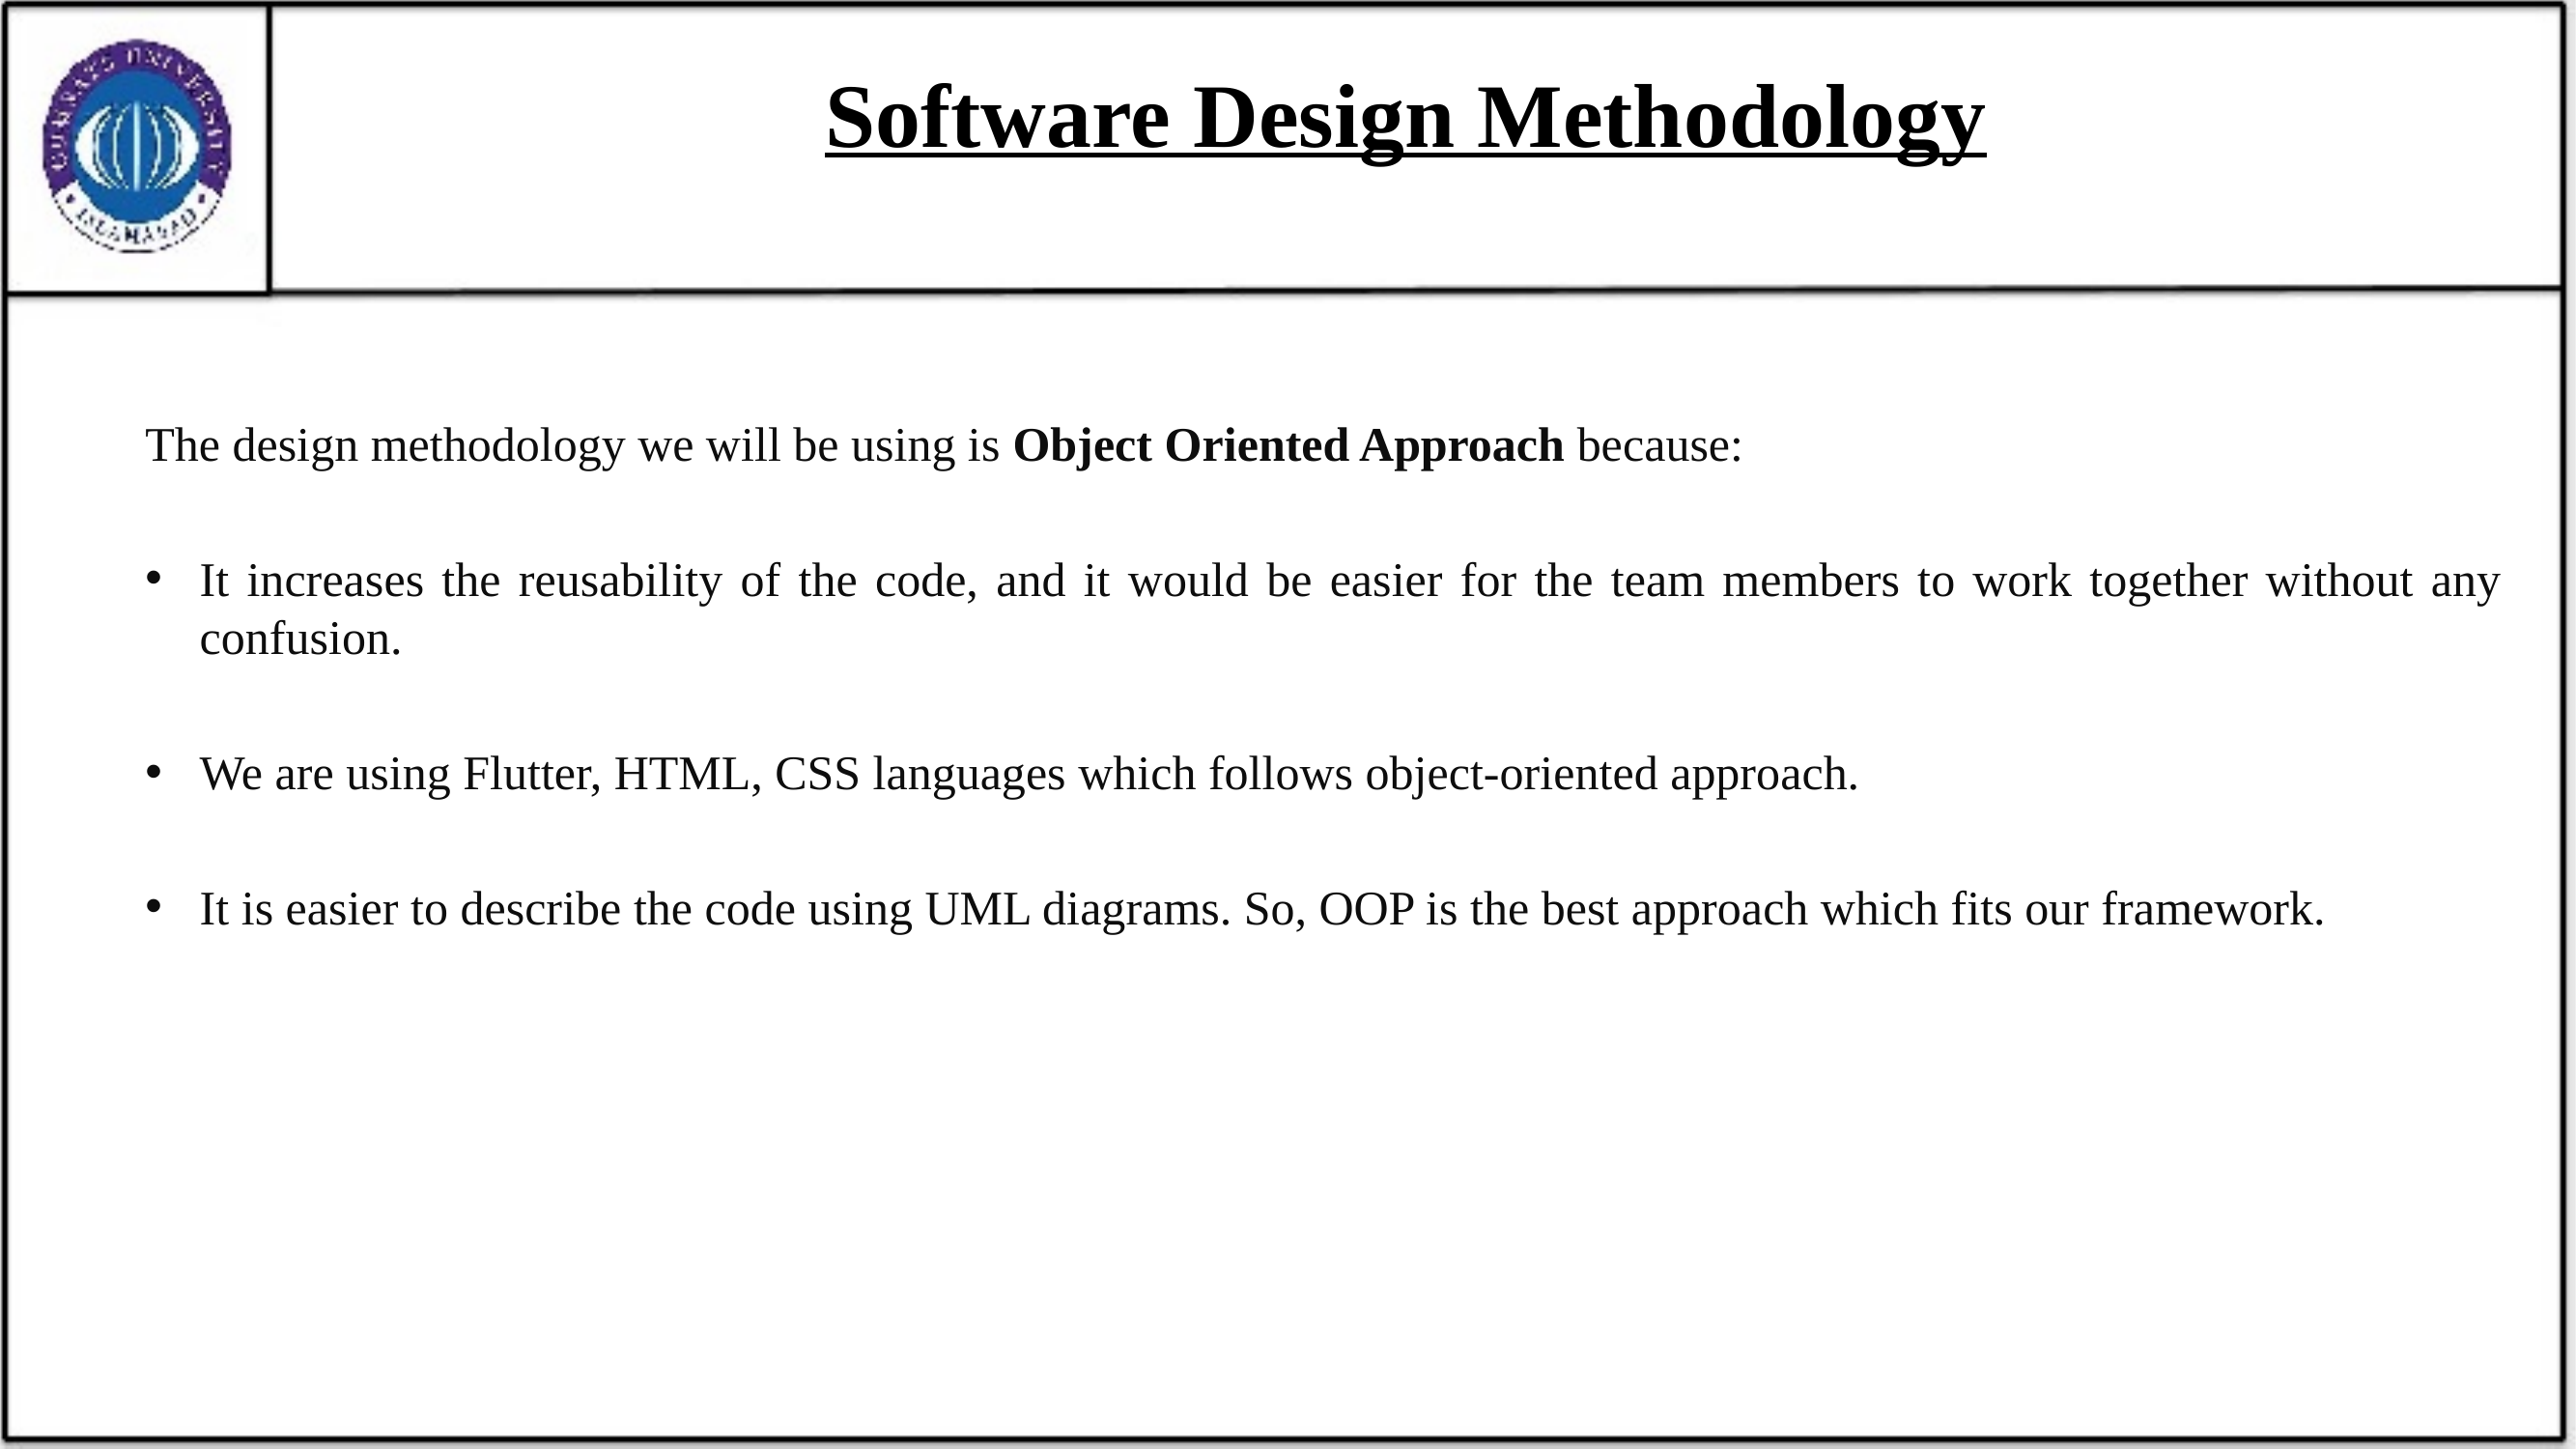

# Software Design Methodology

The design methodology we will be using is Object Oriented Approach because:

It increases the reusability of the code, and it would be easier for the team members to work together without any confusion.

We are using Flutter, HTML, CSS languages which follows object-oriented approach.

It is easier to describe the code using UML diagrams. So, OOP is the best approach which fits our framework.